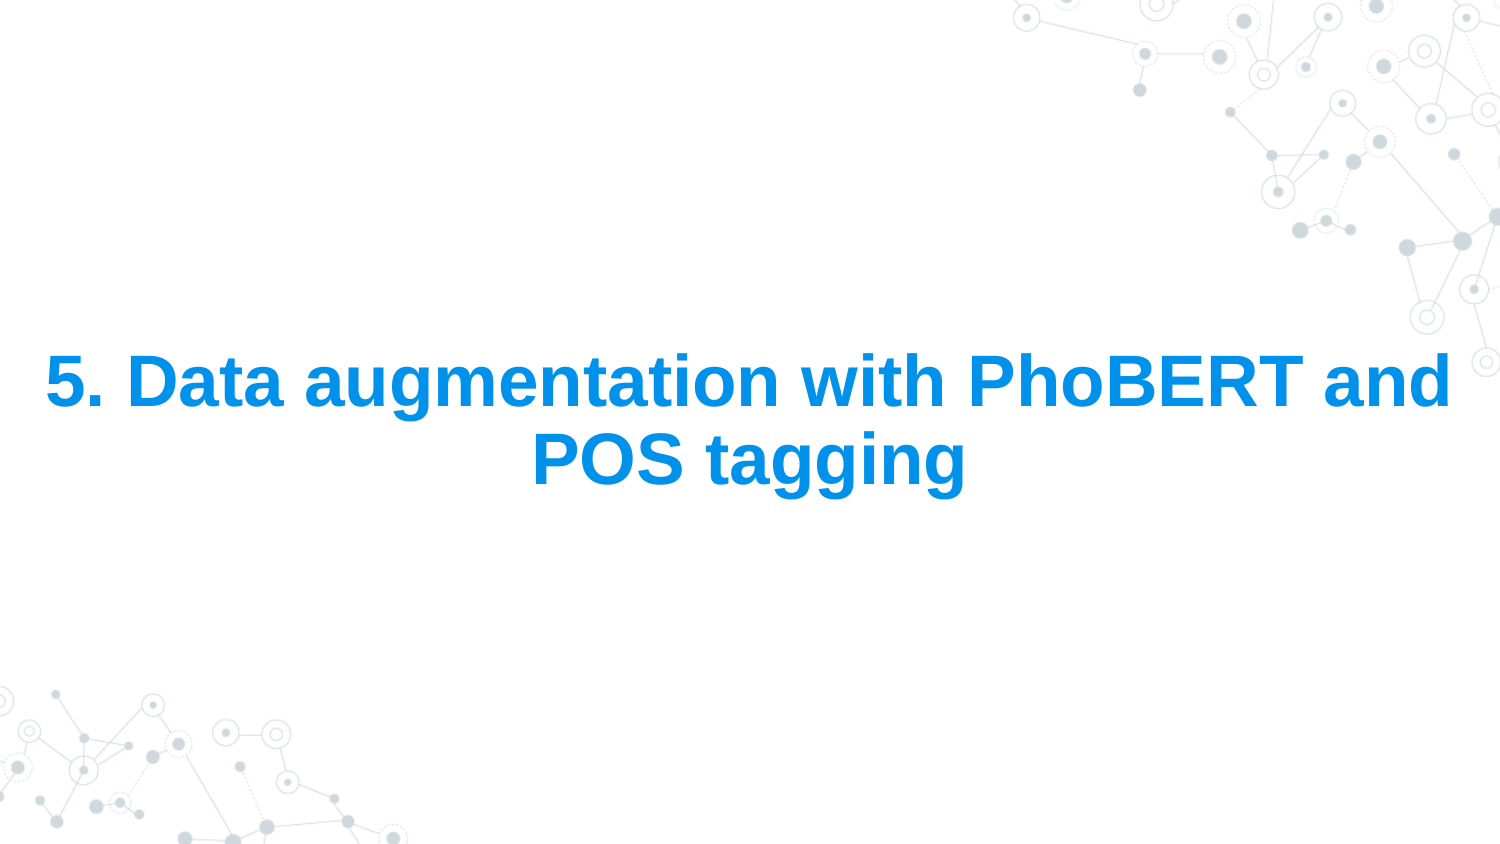

5. Data augmentation with PhoBERT and POS tagging